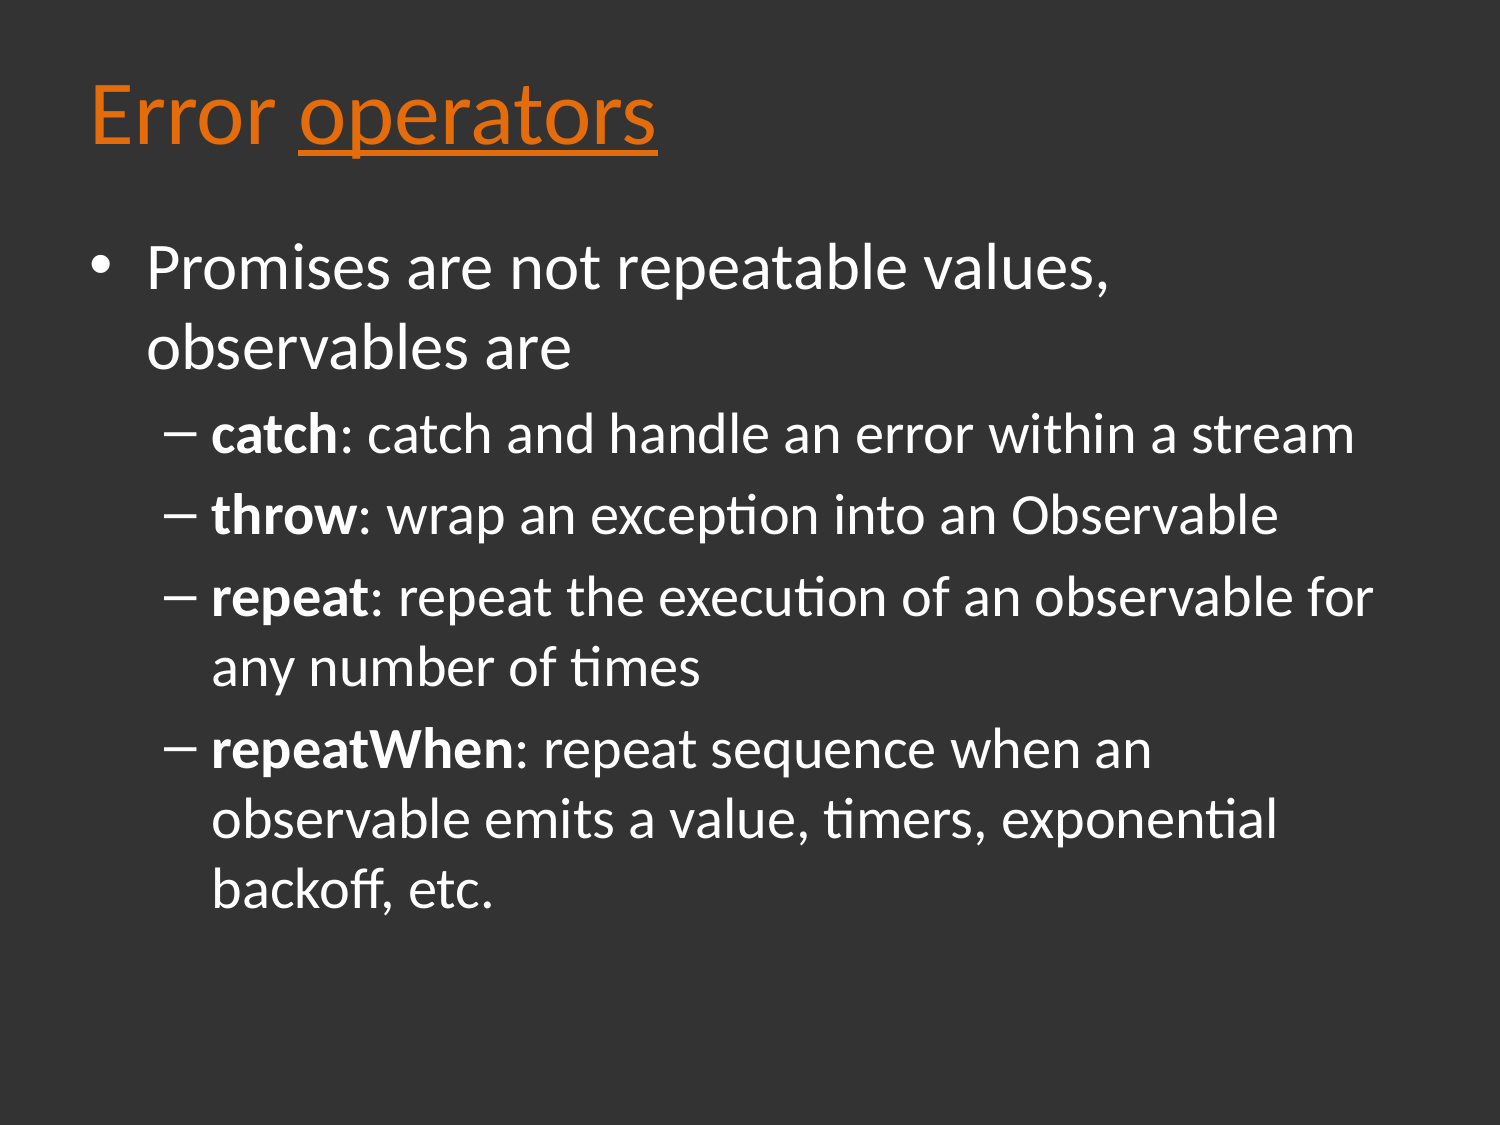

Error operators
Promises are not repeatable values, observables are
catch: catch and handle an error within a stream
throw: wrap an exception into an Observable
repeat: repeat the execution of an observable for any number of times
repeatWhen: repeat sequence when an observable emits a value, timers, exponential backoff, etc.